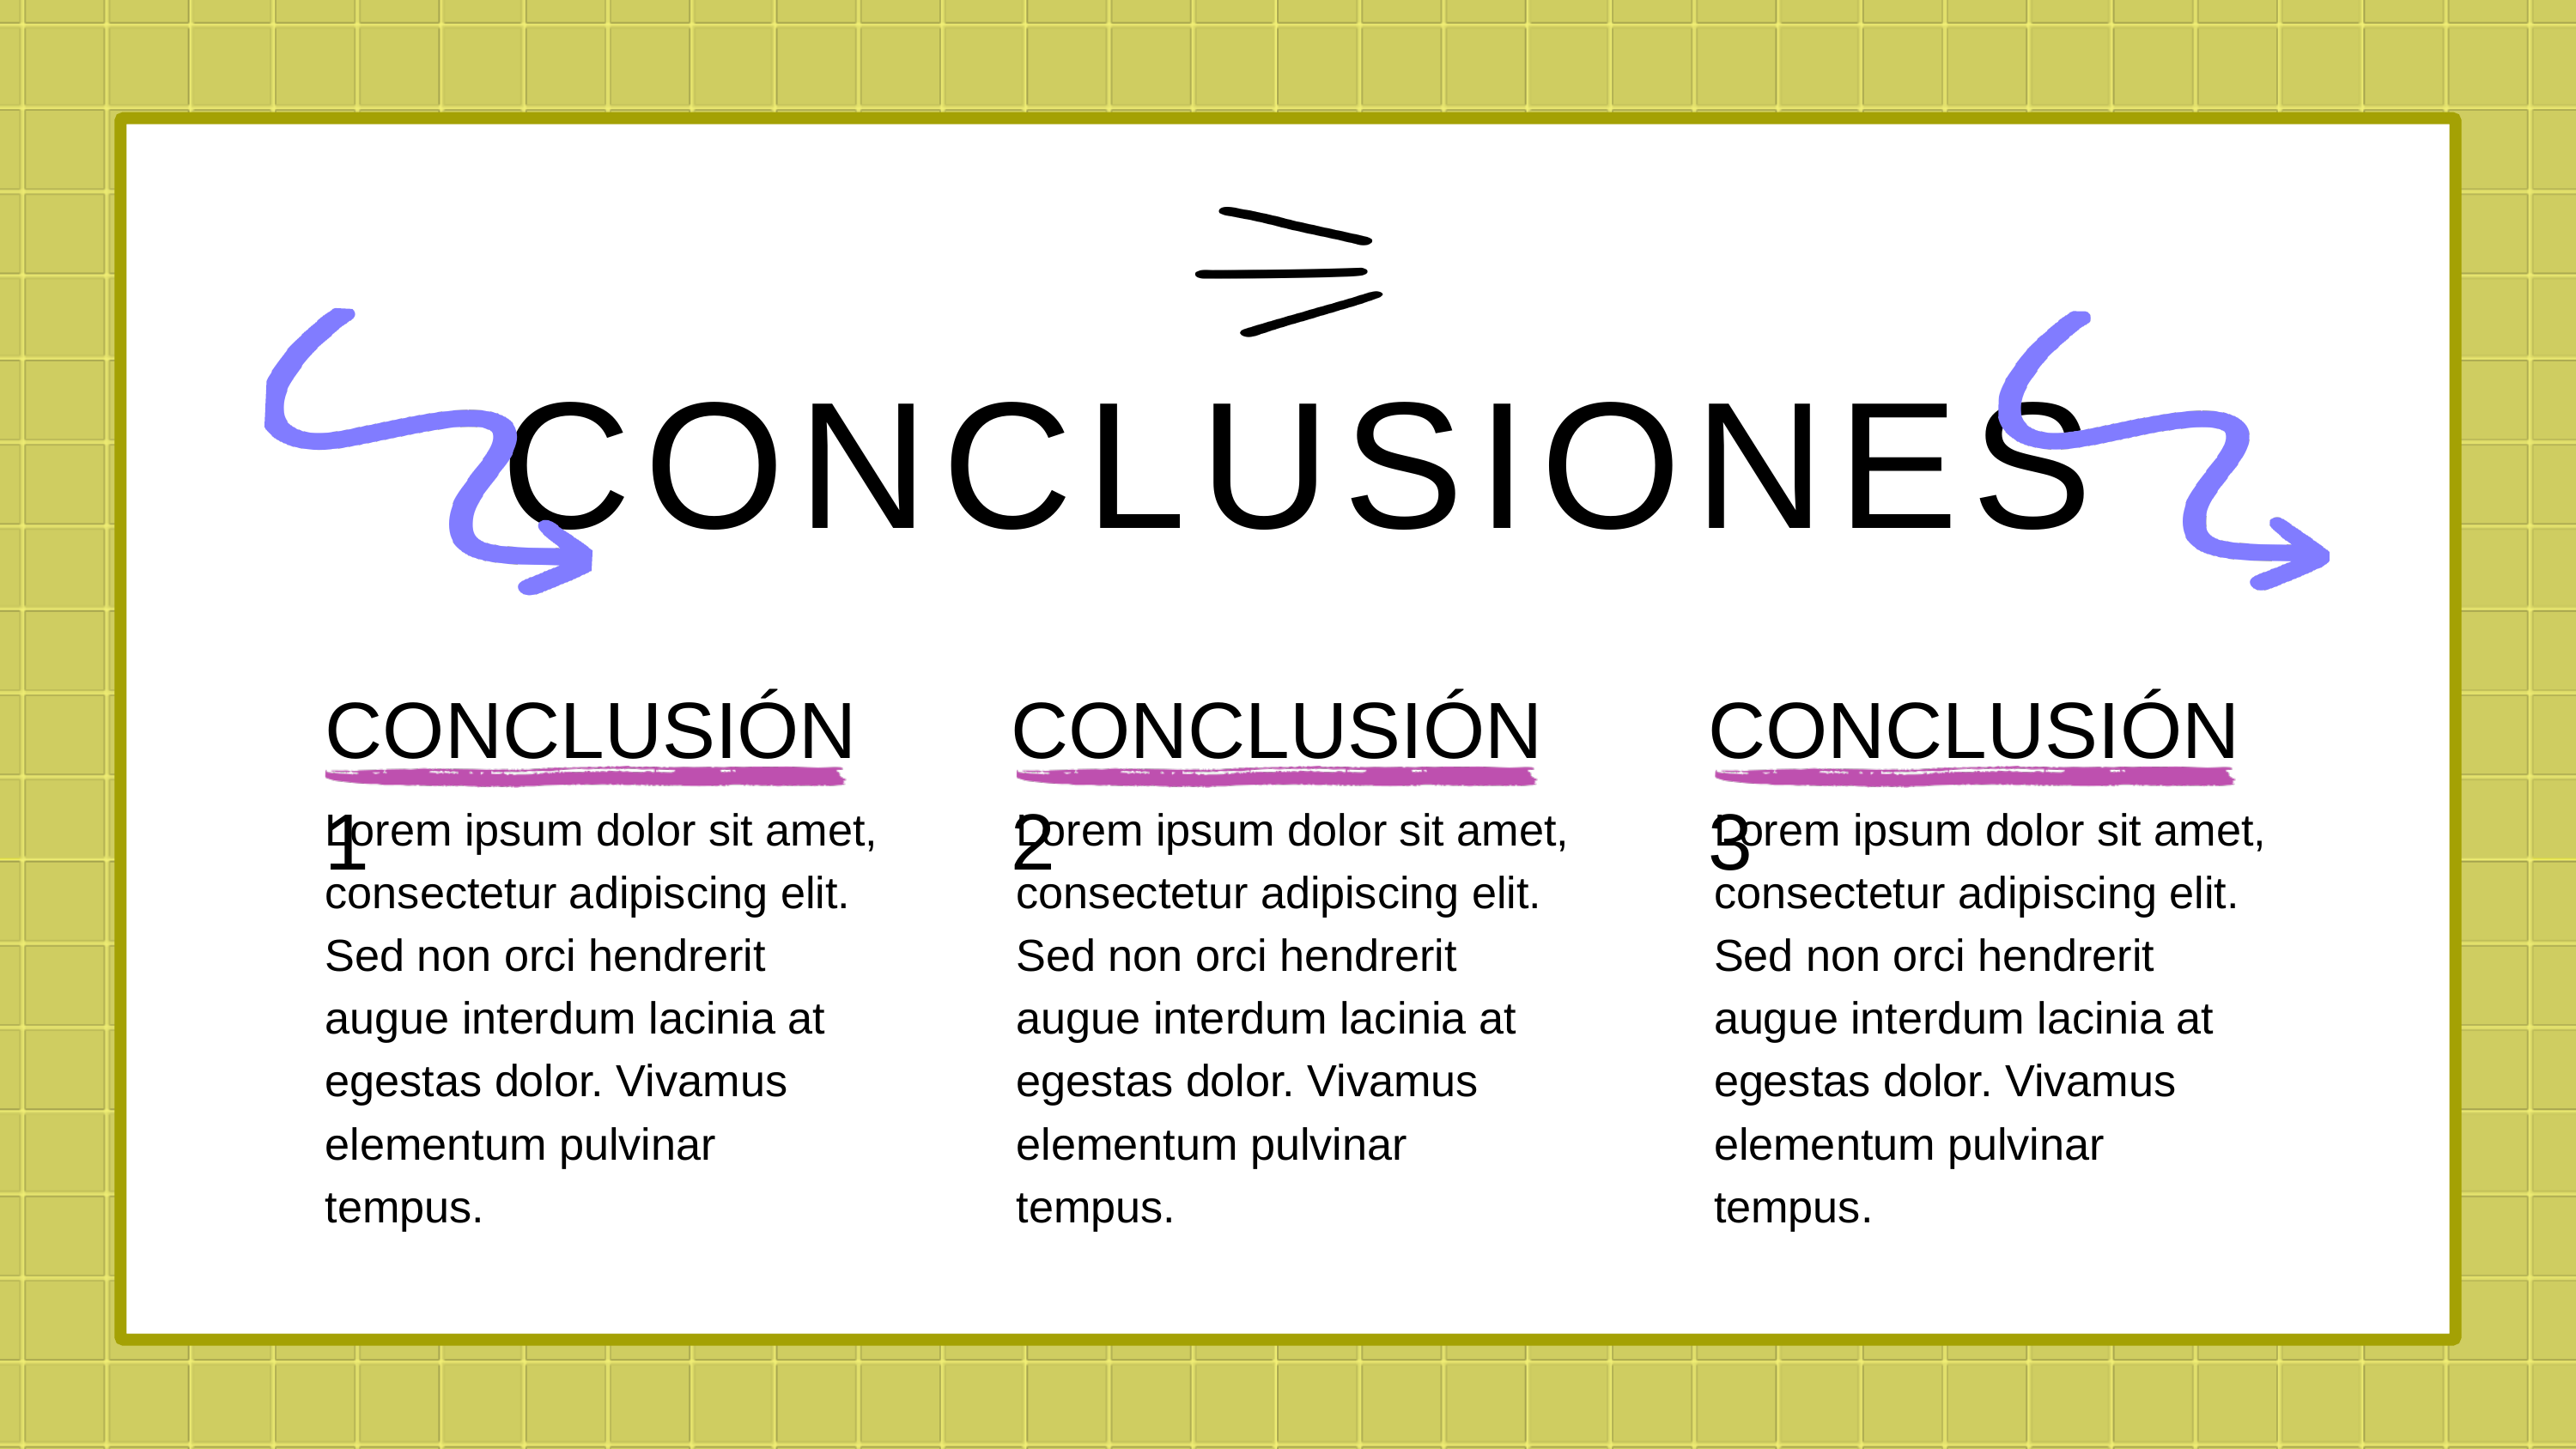

CONCLUSIONES
CONCLUSIÓN 1
CONCLUSIÓN 2
CONCLUSIÓN 3

Lorem ipsum dolor sit amet, consectetur adipiscing elit. Sed non orci hendrerit augue interdum lacinia at egestas dolor. Vivamus elementum pulvinar tempus.
Lorem ipsum dolor sit amet, consectetur adipiscing elit. Sed non orci hendrerit augue interdum lacinia at egestas dolor. Vivamus elementum pulvinar tempus.
Lorem ipsum dolor sit amet, consectetur adipiscing elit. Sed non orci hendrerit augue interdum lacinia at egestas dolor. Vivamus elementum pulvinar tempus.